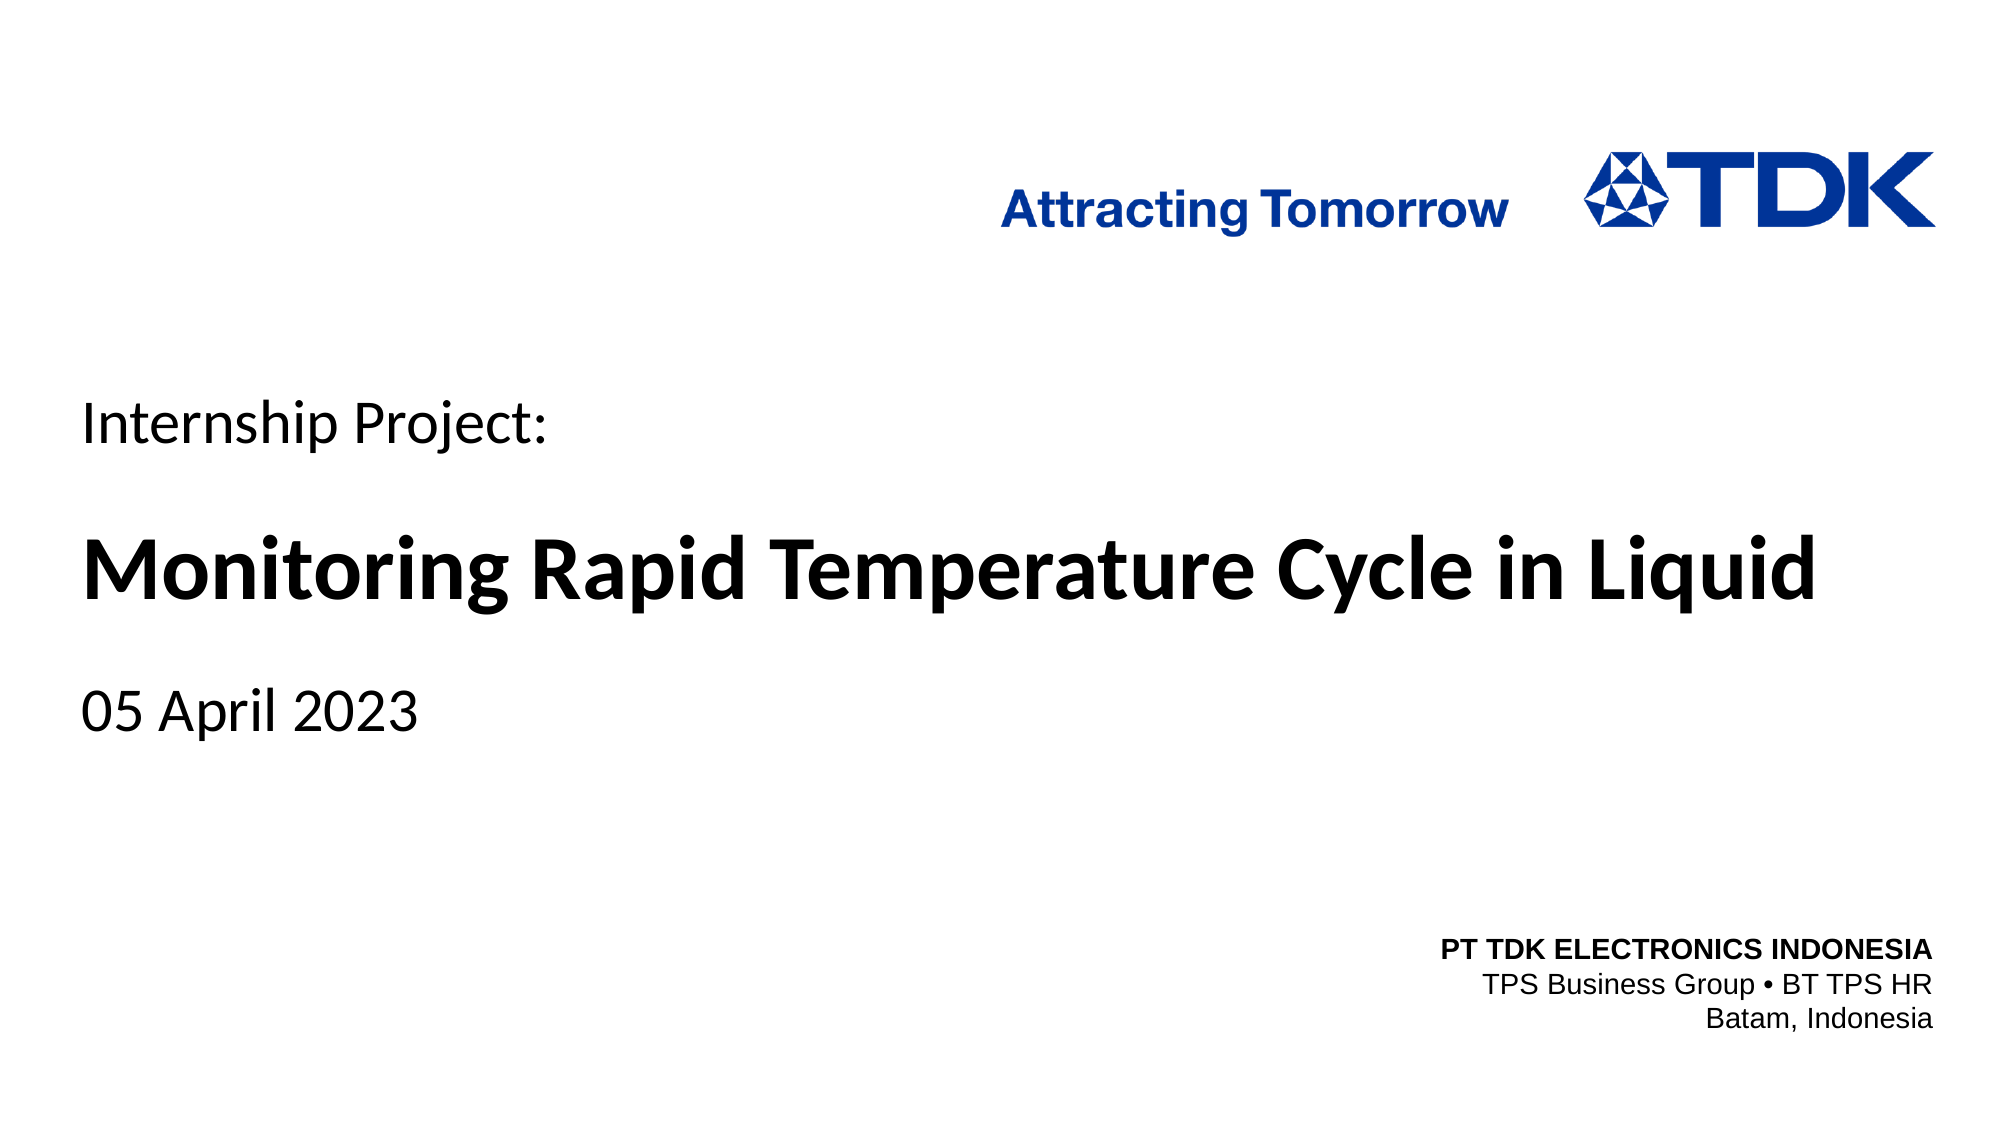

Internship Project:
Monitoring Rapid Temperature Cycle in Liquid
05 April 2023
PT TDK ELECTRONICS INDONESIA
TPS Business Group • BT TPS HR
Batam, Indonesia